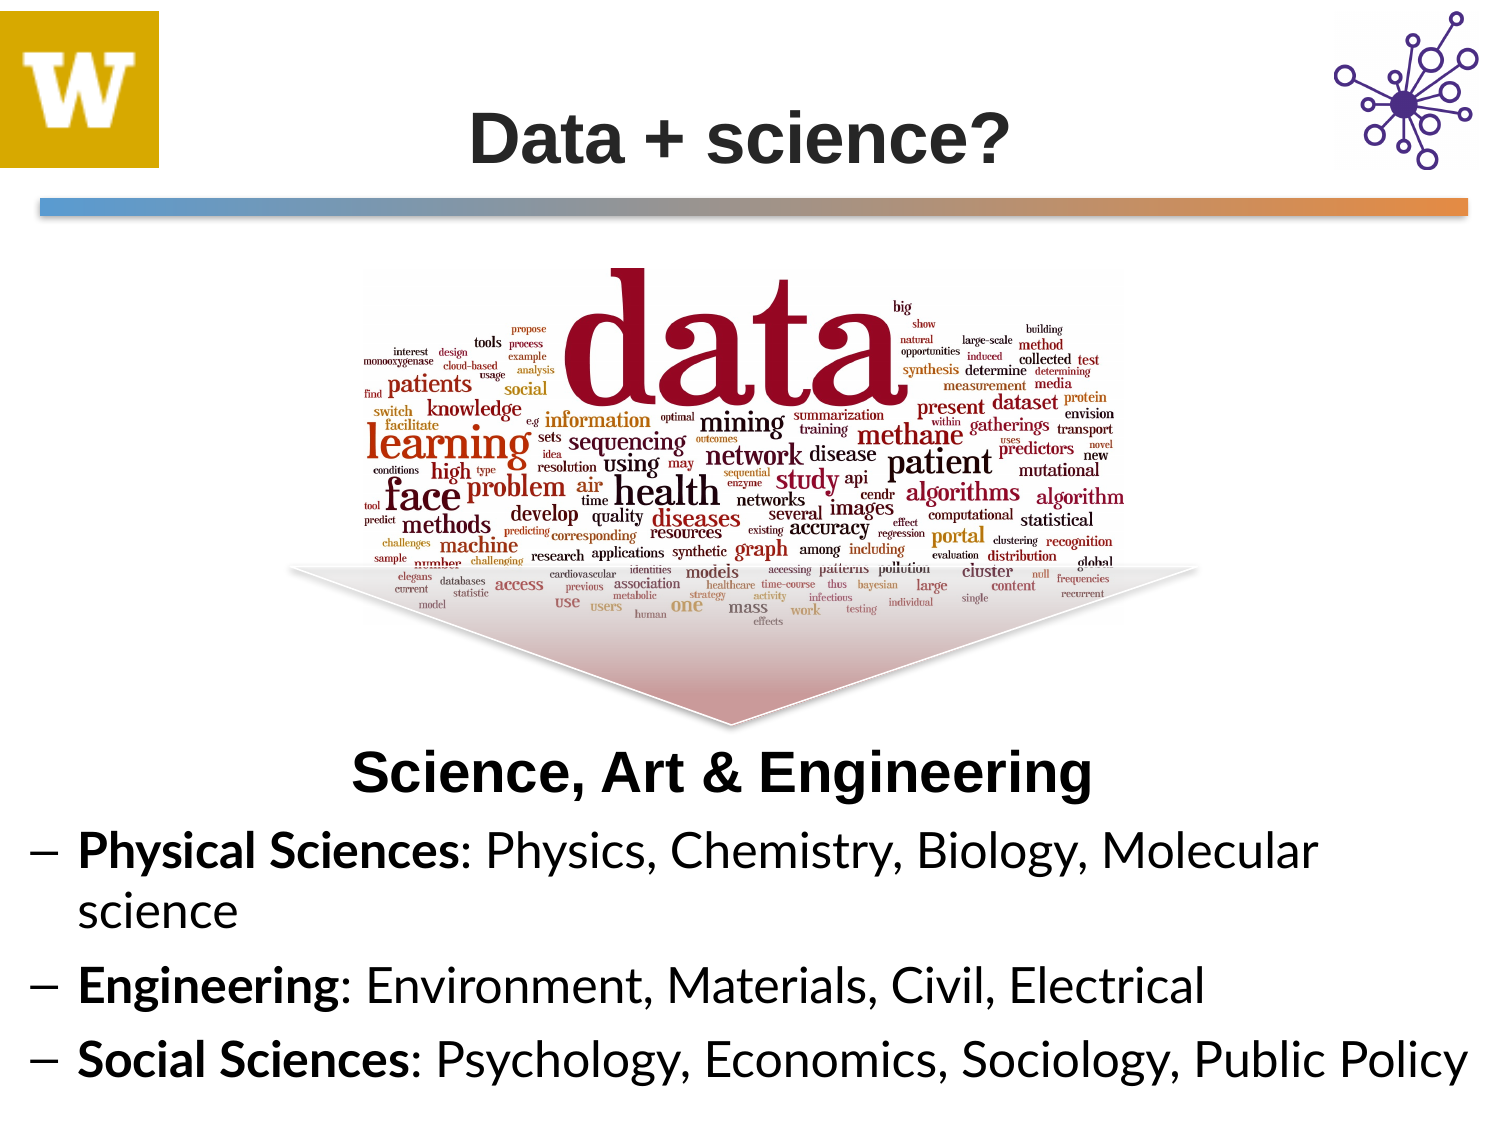

# Data + science?

Science, Art & Engineering
Physical Sciences: Physics, Chemistry, Biology, Molecular science
Engineering: Environment, Materials, Civil, Electrical
Social Sciences: Psychology, Economics, Sociology, Public Policy